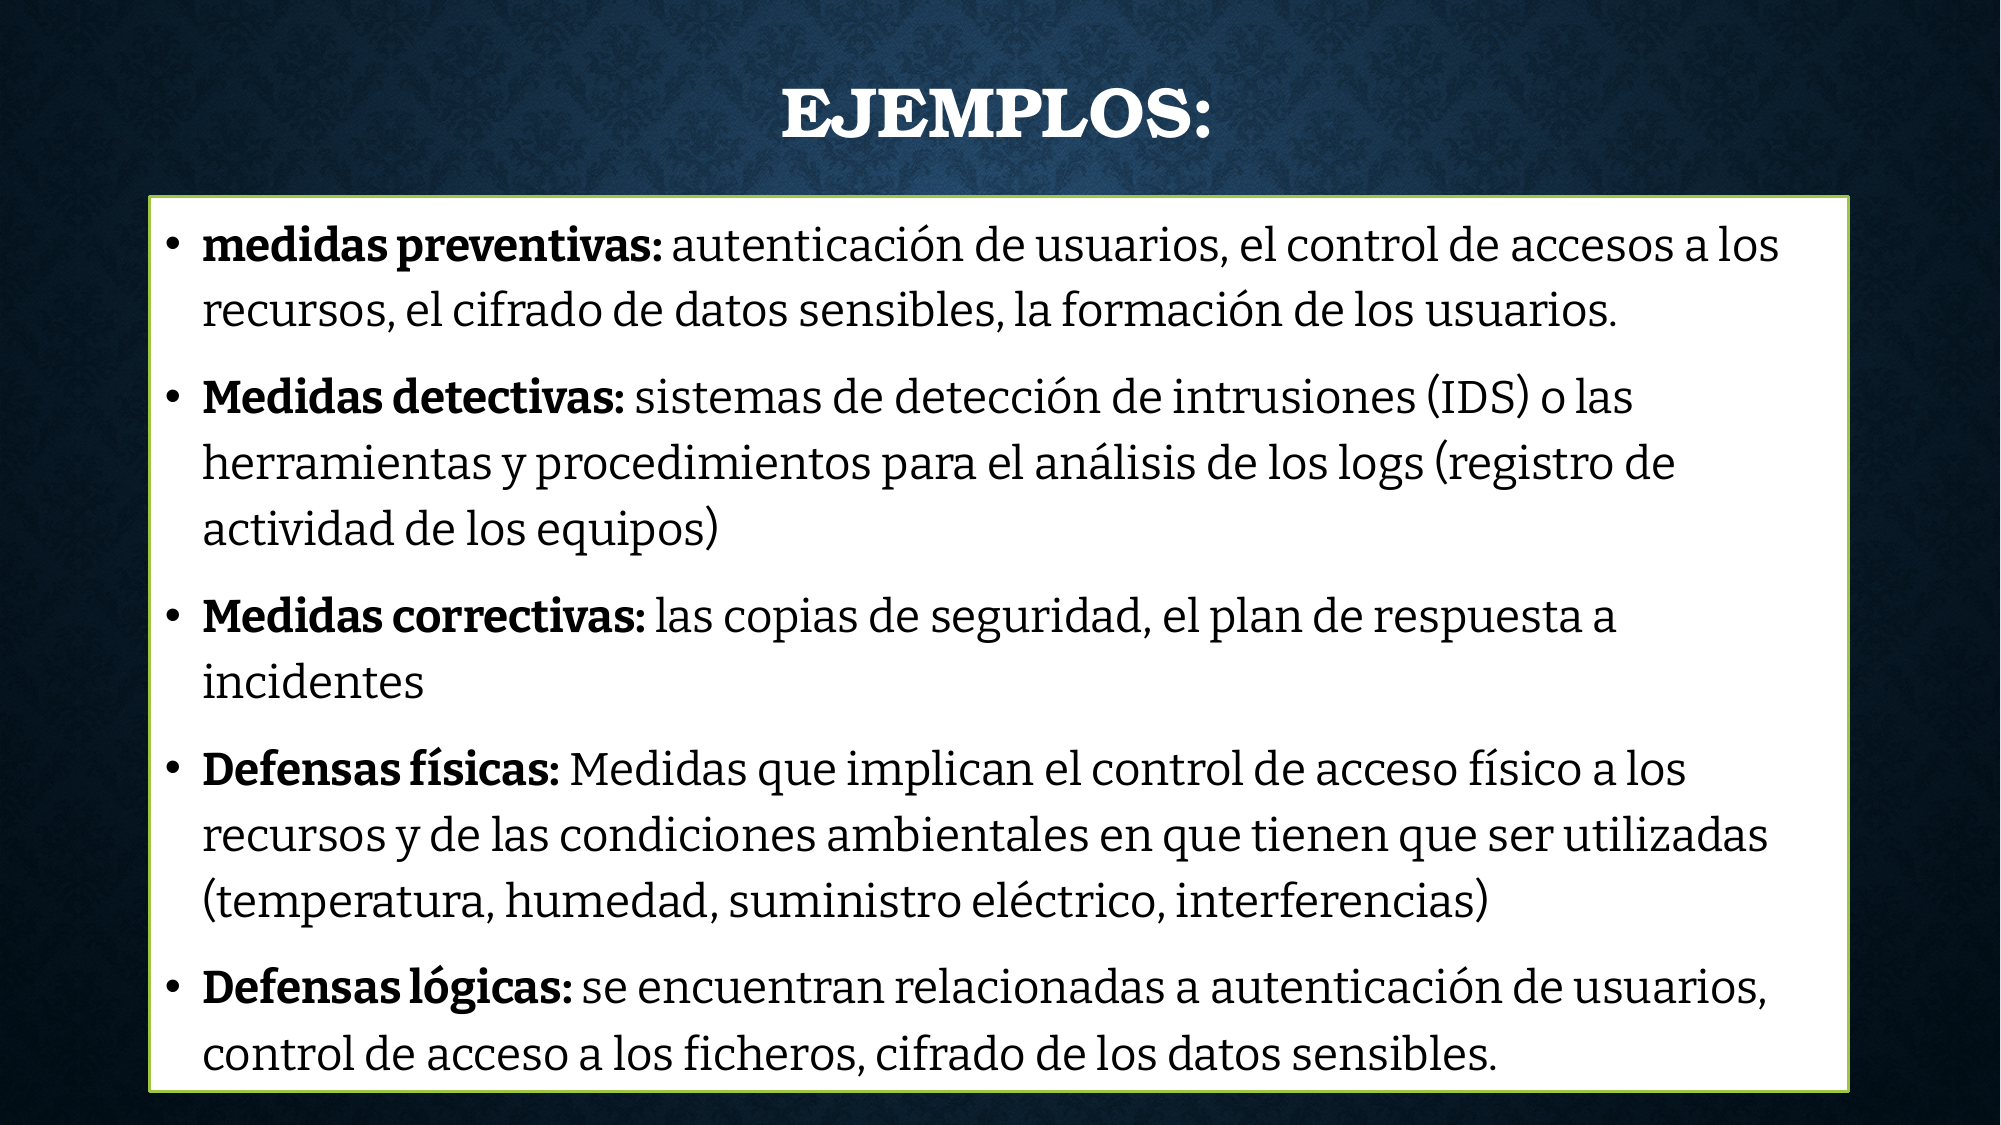

# Ejemplos:
medidas preventivas: autenticación de usuarios, el control de accesos a los recursos, el cifrado de datos sensibles, la formación de los usuarios.
Medidas detectivas: sistemas de detección de intrusiones (IDS) o las herramientas y procedimientos para el análisis de los logs (registro de actividad de los equipos)
Medidas correctivas: las copias de seguridad, el plan de respuesta a incidentes
Defensas físicas: Medidas que implican el control de acceso físico a los recursos y de las condiciones ambientales en que tienen que ser utilizadas (temperatura, humedad, suministro eléctrico, interferencias)
Defensas lógicas: se encuentran relacionadas a autenticación de usuarios, control de acceso a los ficheros, cifrado de los datos sensibles.